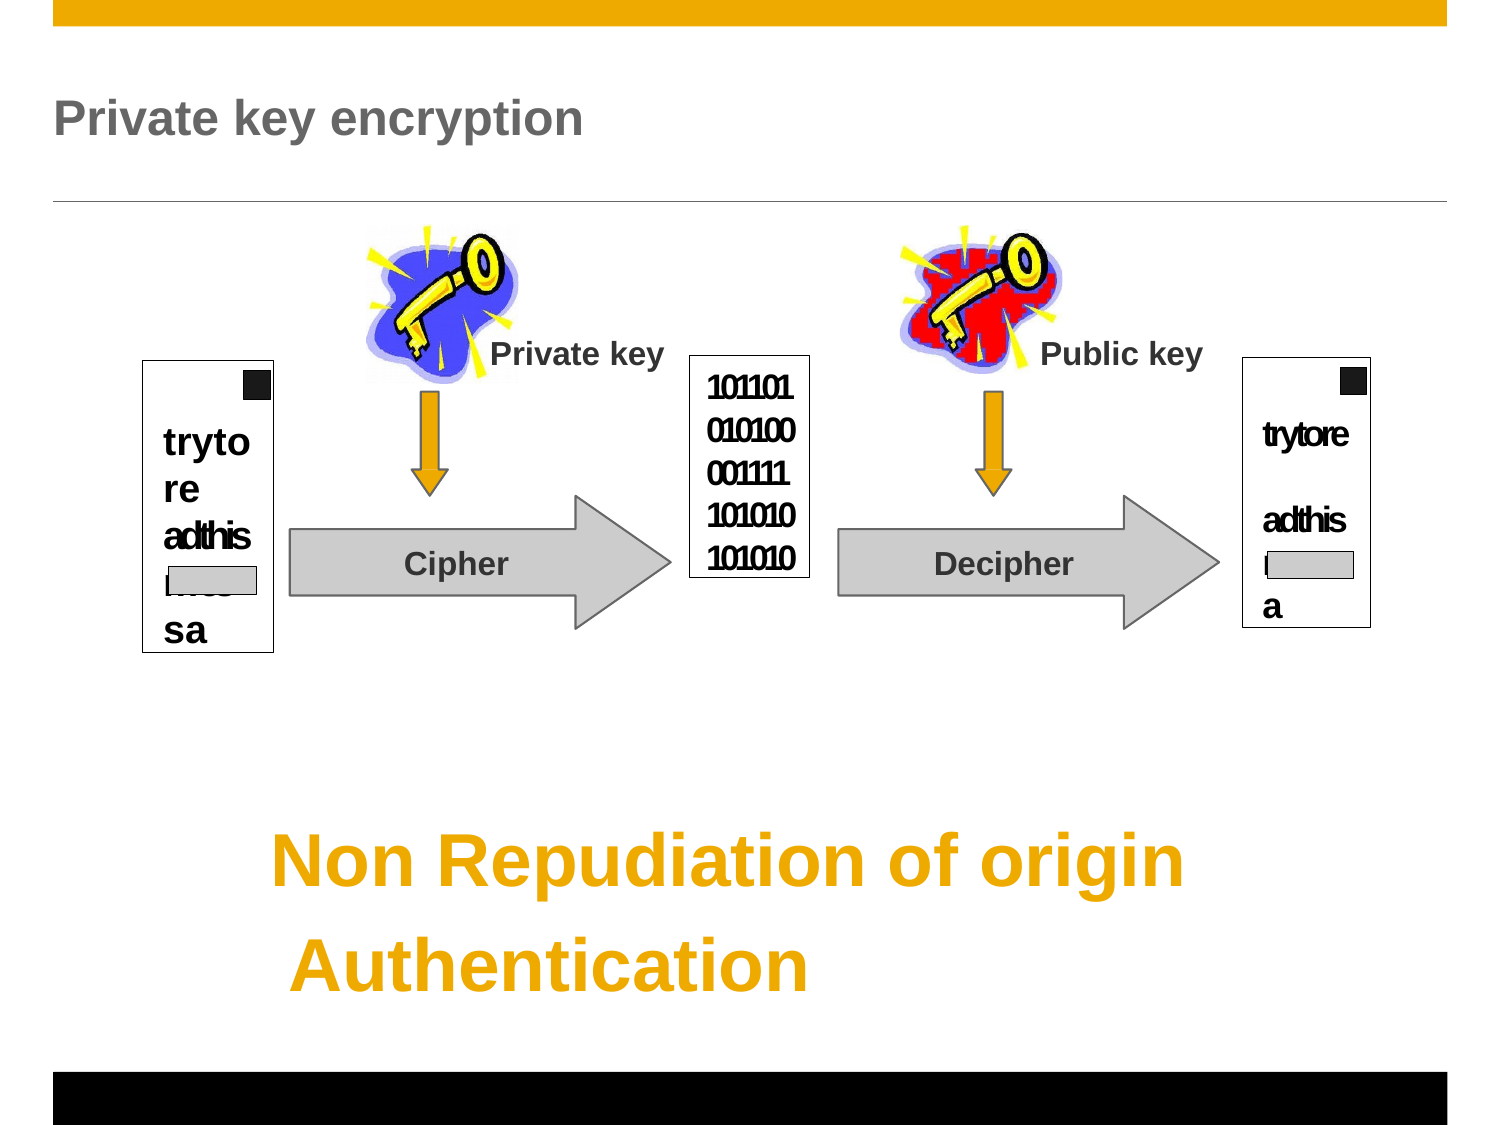

# Private key encryption

Private key
Public key
101101
010100
001111
101010
101010

trytore  adthis  messa

trytore  adthis  messa

Cipher
Decipher

Non Repudiation of origin  Authentication

©  2011 SAP AG. All rights reserved.